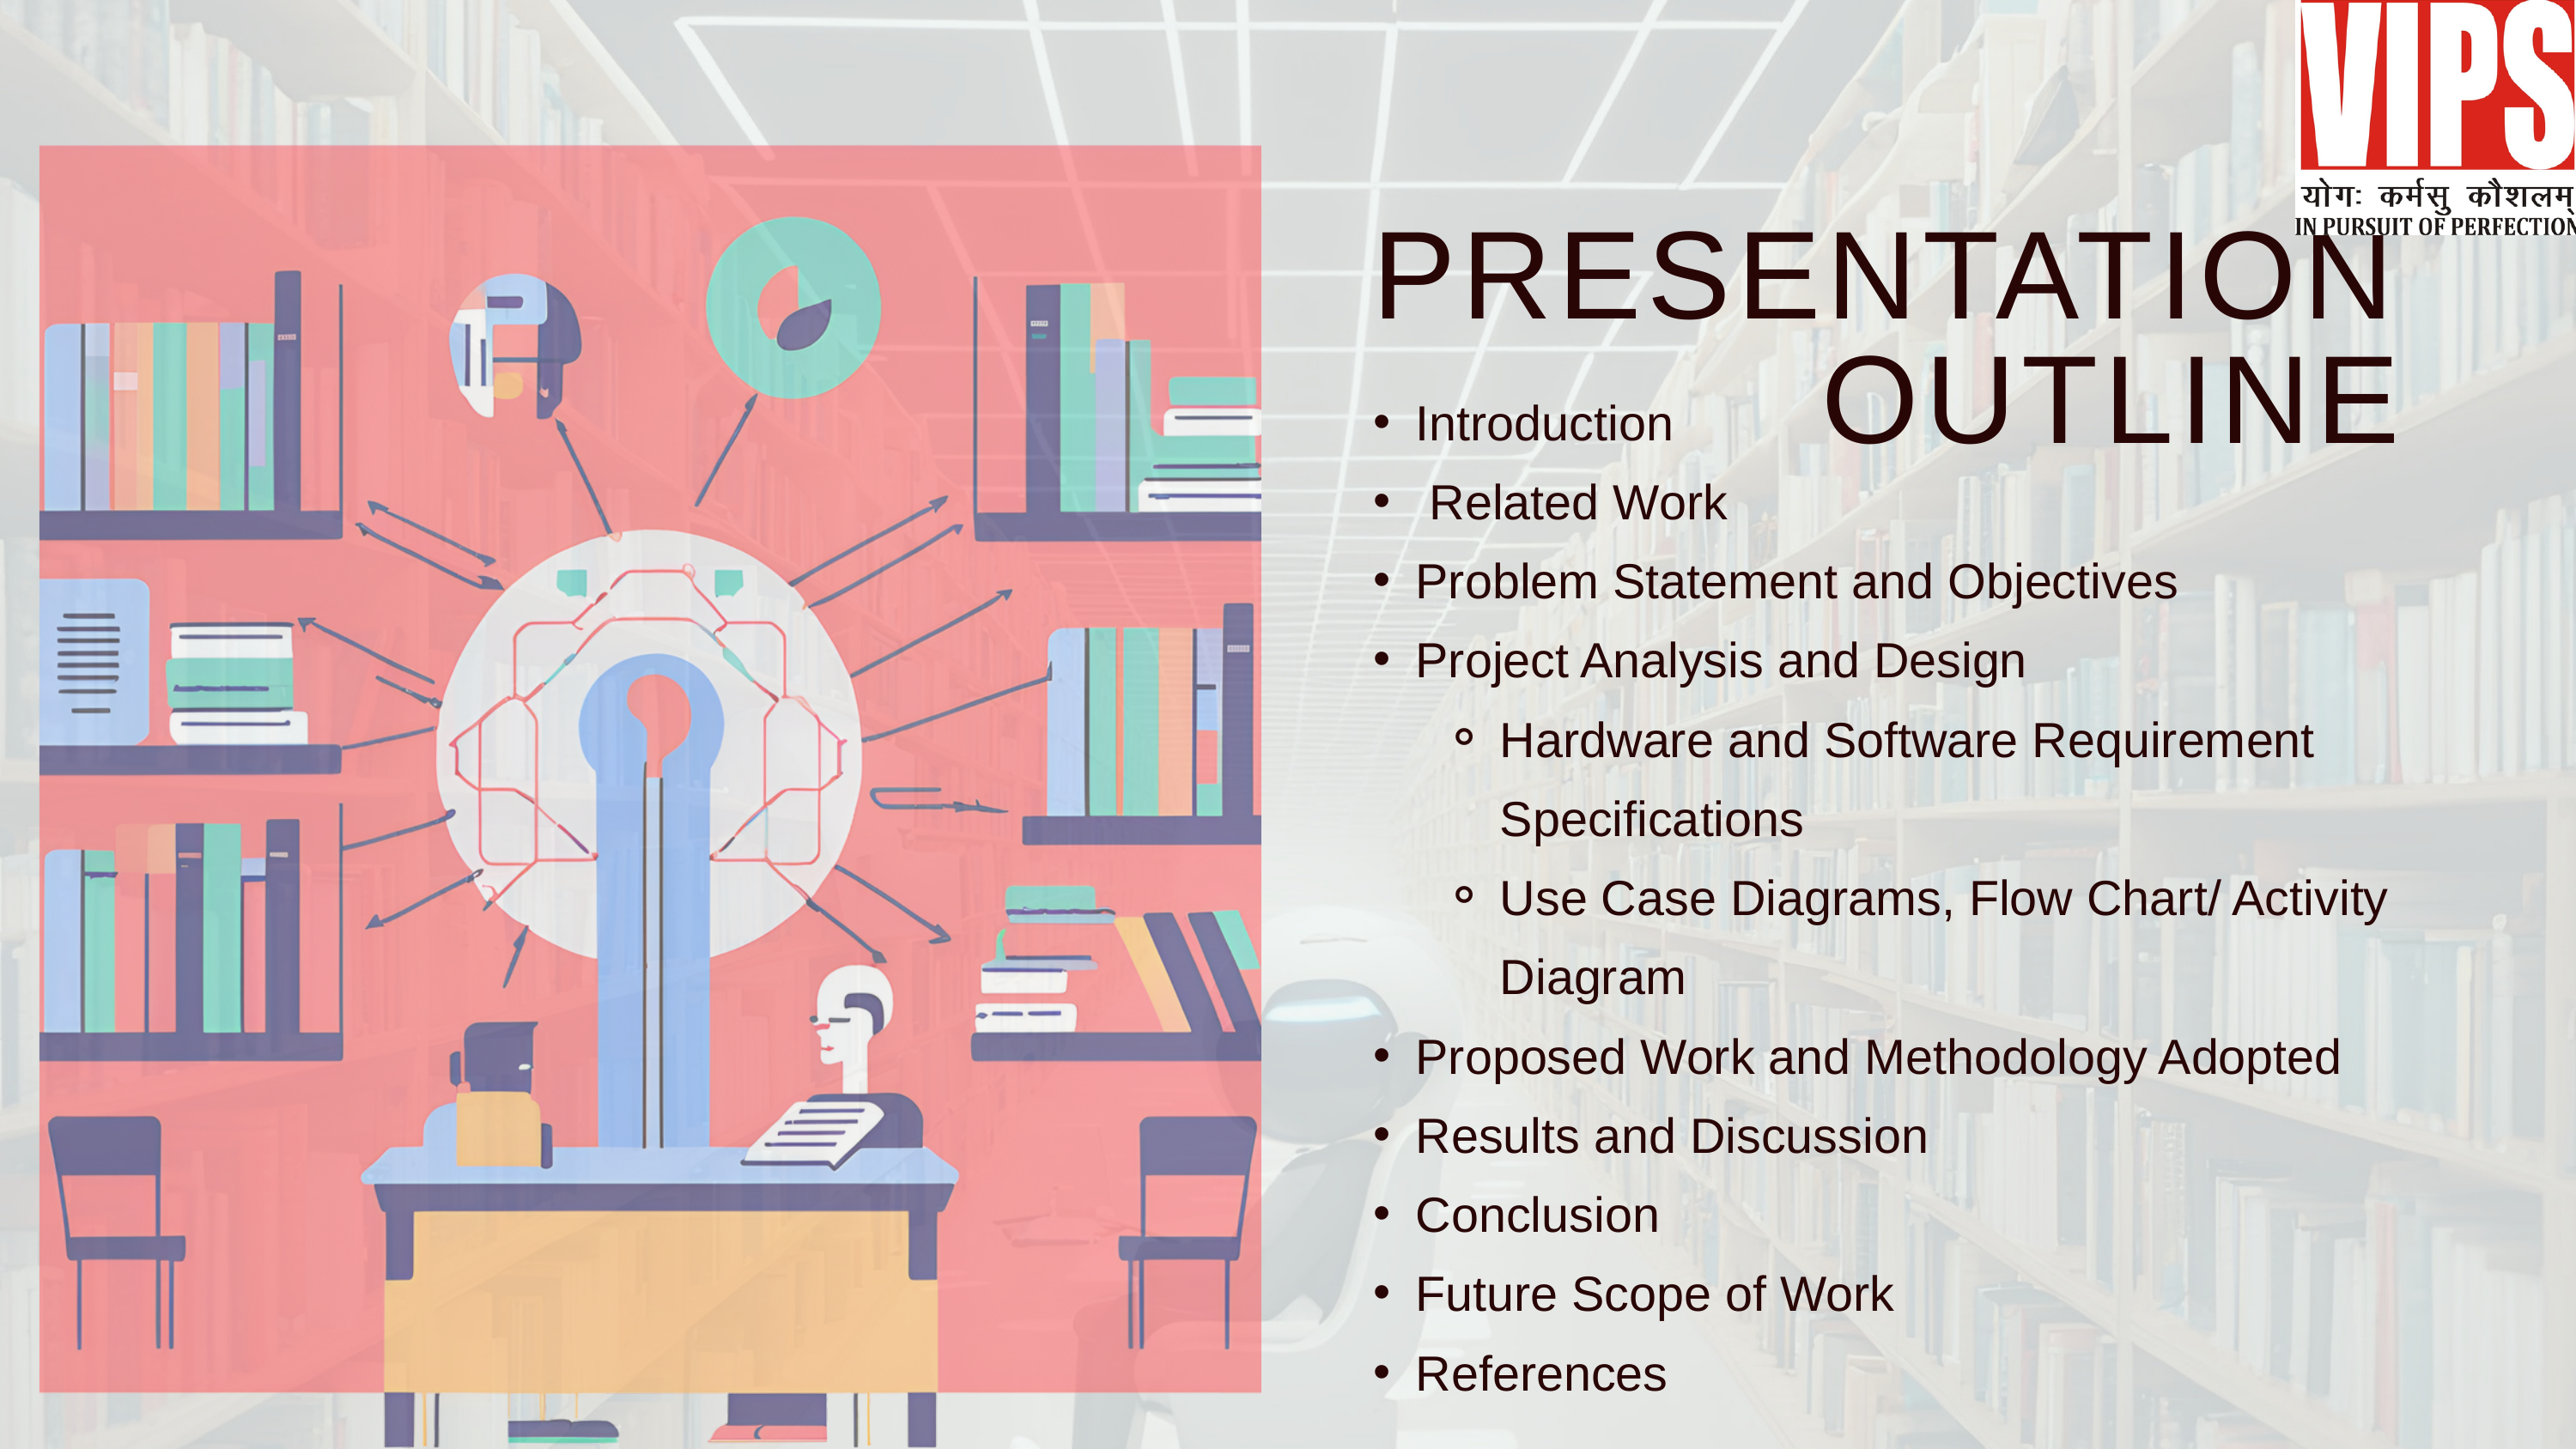

PRESENTATION OUTLINE
Introduction
 Related Work
Problem Statement and Objectives
Project Analysis and Design
Hardware and Software Requirement Specifications
Use Case Diagrams, Flow Chart/ Activity Diagram
Proposed Work and Methodology Adopted
Results and Discussion
Conclusion
Future Scope of Work
References